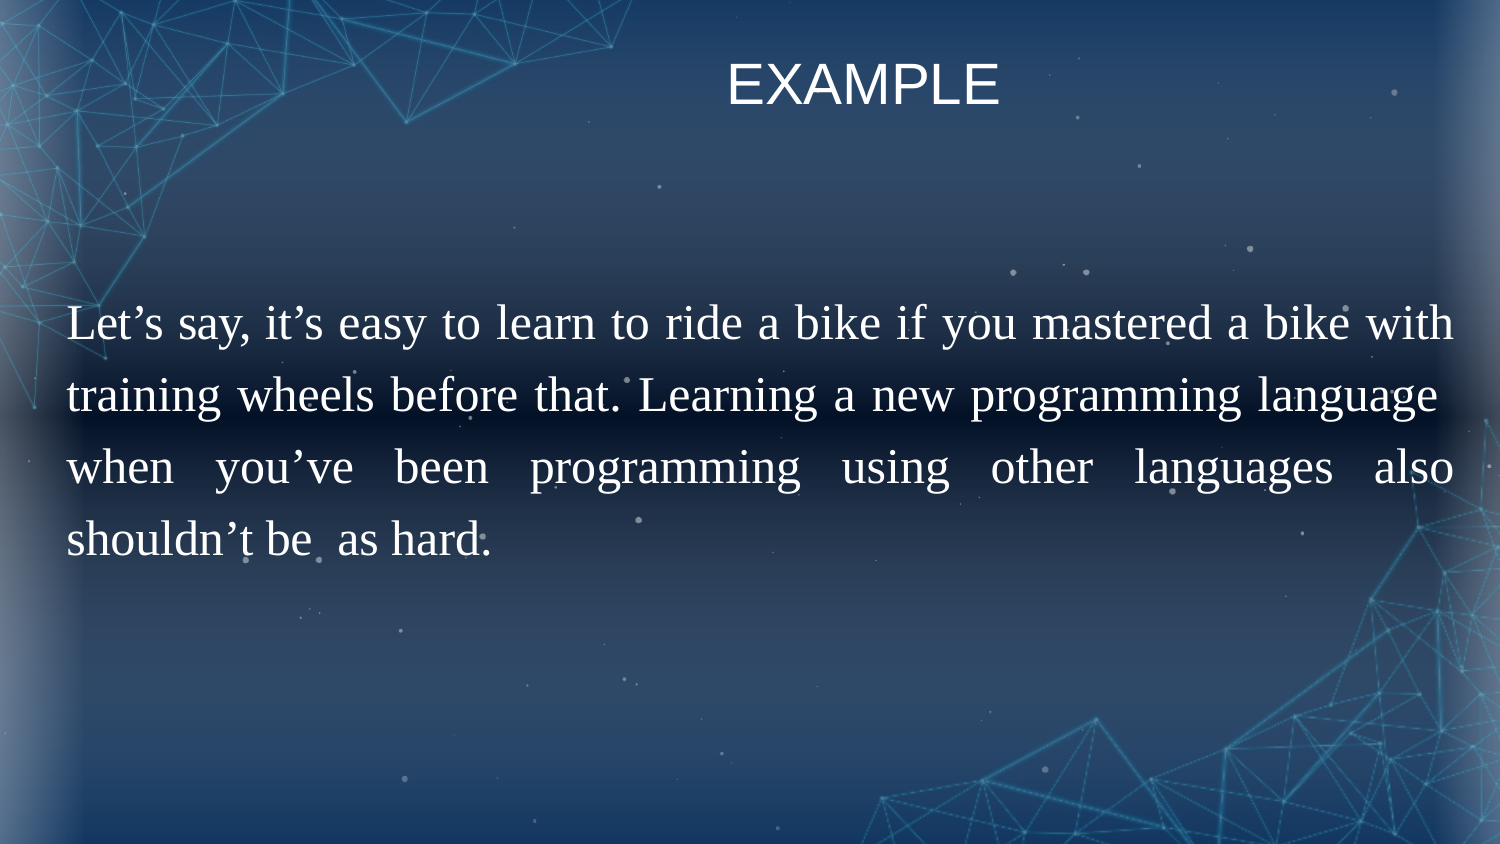

# EXAMPLE
Let’s say, it’s easy to learn to ride a bike if you mastered a bike with training wheels before that. Learning a new programming language  when you’ve been programming using other languages also shouldn’t be  as hard.